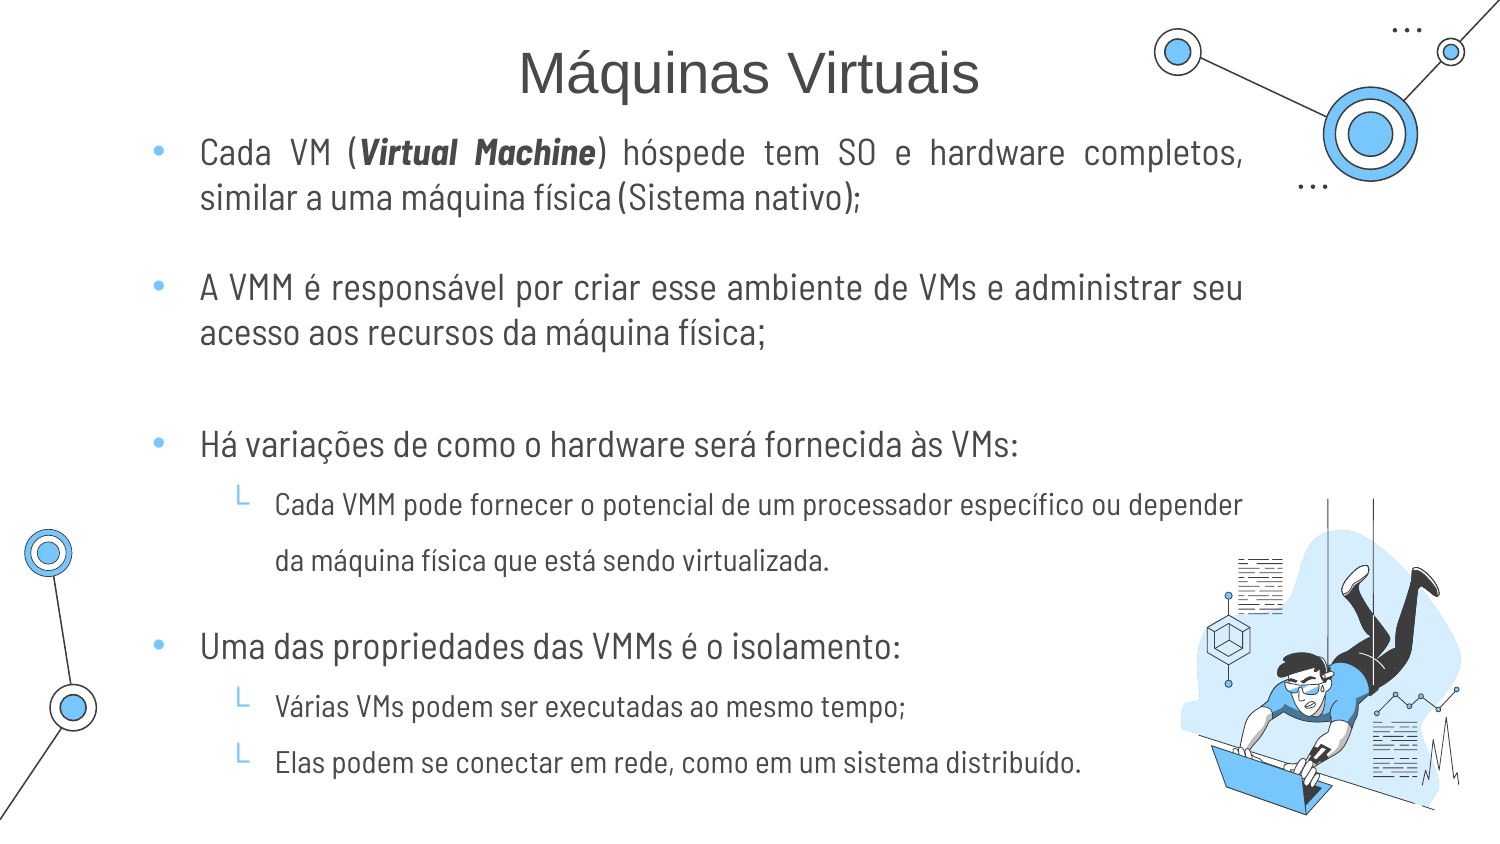

# Máquinas Virtuais
Cada VM (Virtual Machine) hóspede tem SO e hardware completos, similar a uma máquina física (Sistema nativo);

A VMM é responsável por criar esse ambiente de VMs e administrar seu acesso aos recursos da máquina física;

Há variações de como o hardware será fornecida às VMs:
Cada VMM pode fornecer o potencial de um processador específico ou depender da máquina física que está sendo virtualizada.

Uma das propriedades das VMMs é o isolamento:
Várias VMs podem ser executadas ao mesmo tempo;
Elas podem se conectar em rede, como em um sistema distribuído.